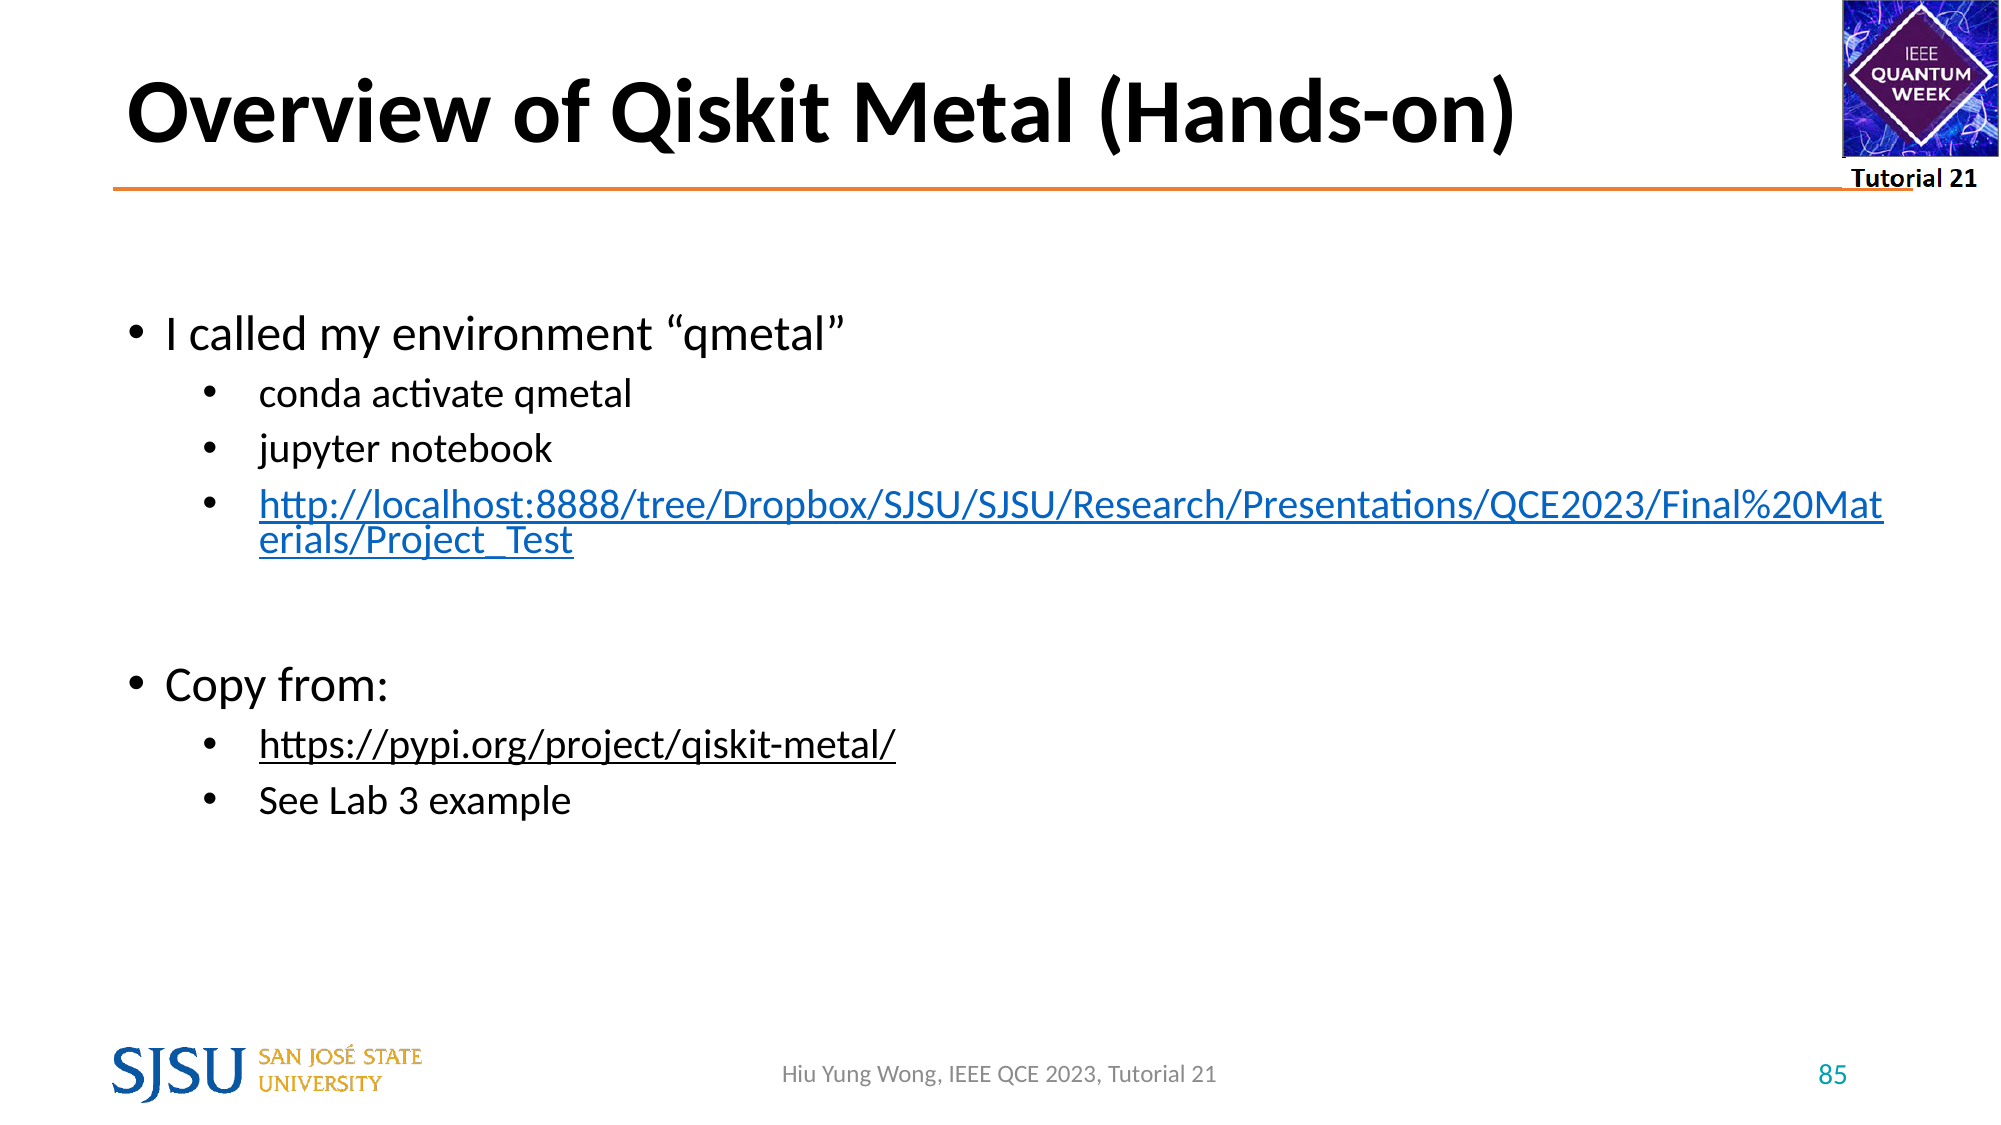

# Overview of Qiskit Metal (Hands-on)
I called my environment “qmetal”
conda activate qmetal
jupyter notebook
http://localhost:8888/tree/Dropbox/SJSU/SJSU/Research/Presentations/QCE2023/Final%20Materials/Project_Test

Copy from:
https://pypi.org/project/qiskit-metal/
See Lab 3 example

Hiu Yung Wong, IEEE QCE 2023, Tutorial 21